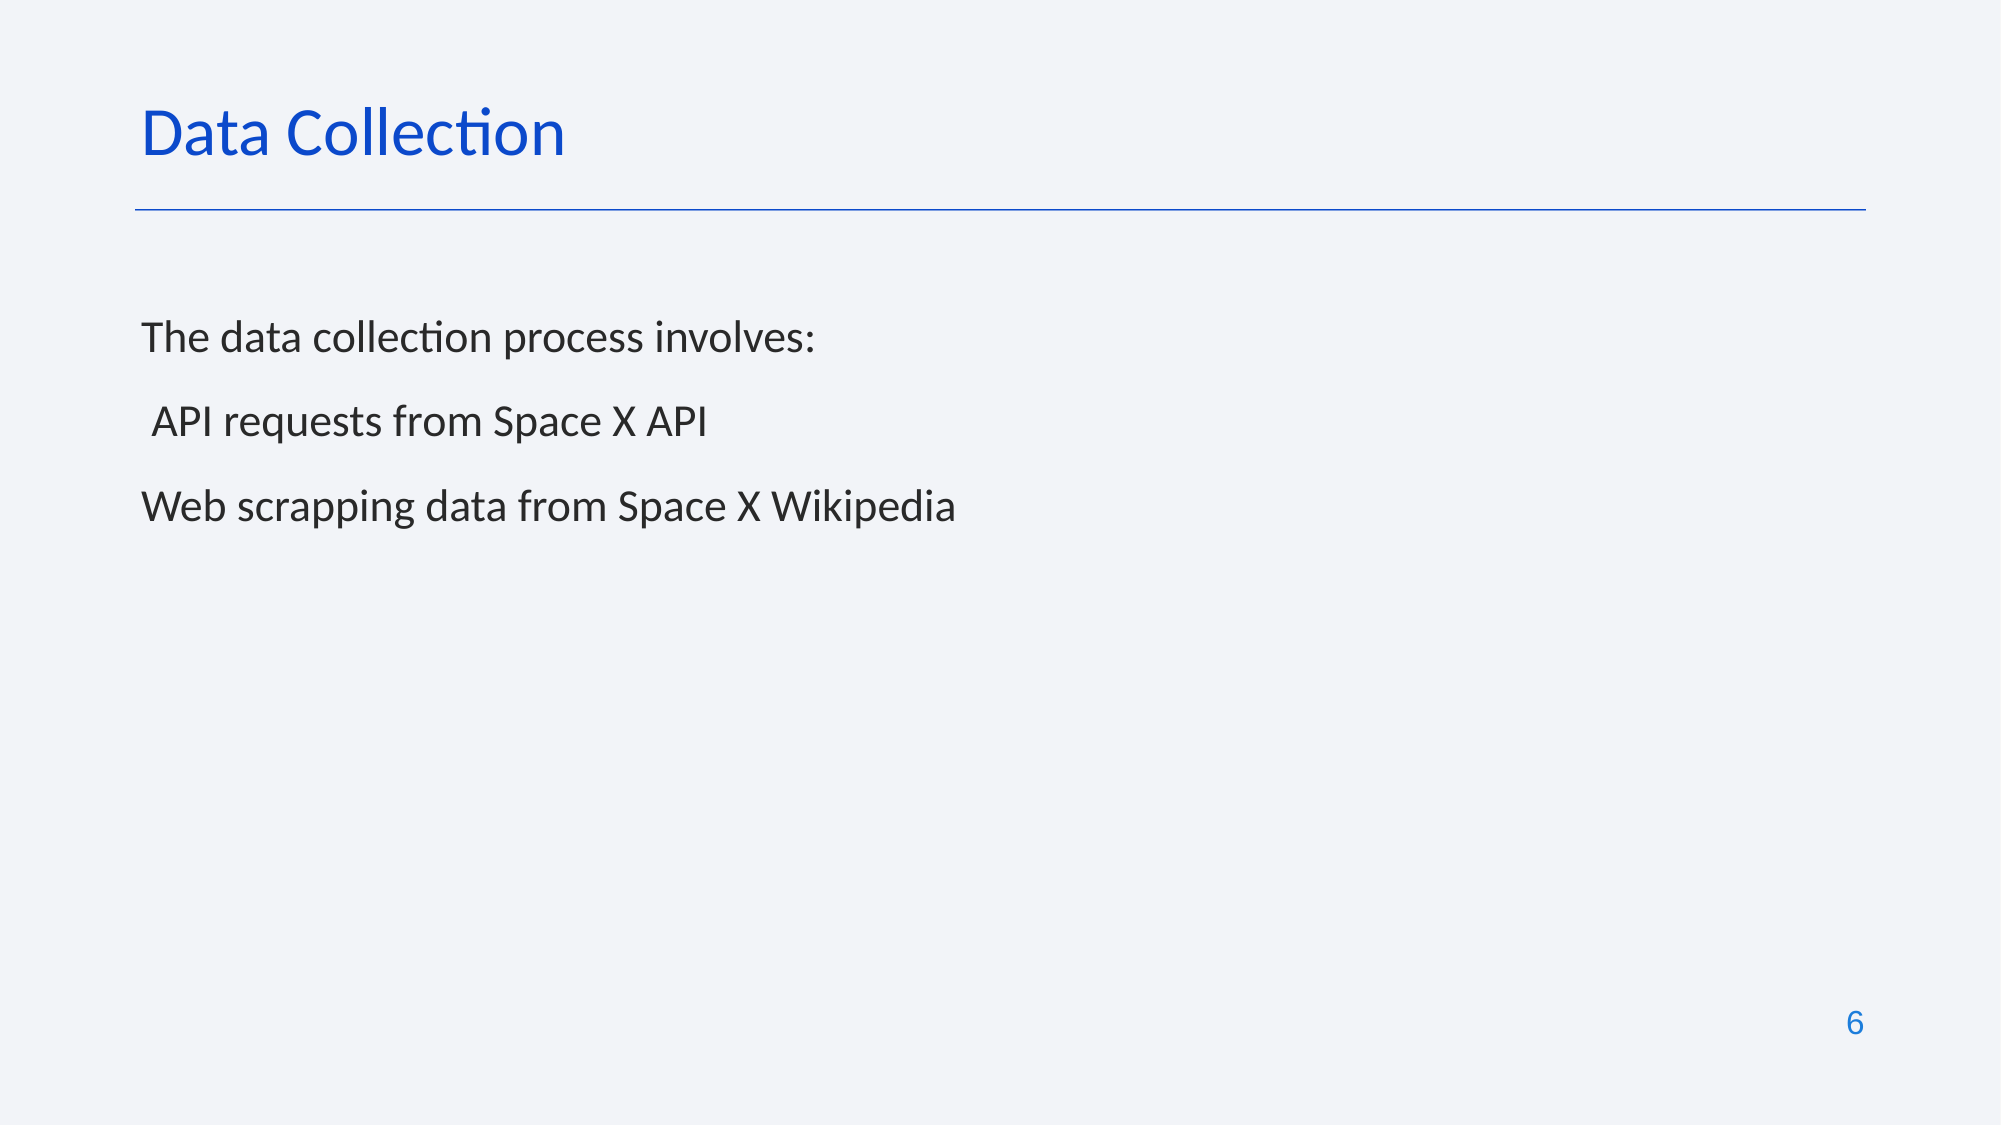

Data Collection
The data collection process involves:
 API requests from Space X API
Web scrapping data from Space X Wikipedia

6